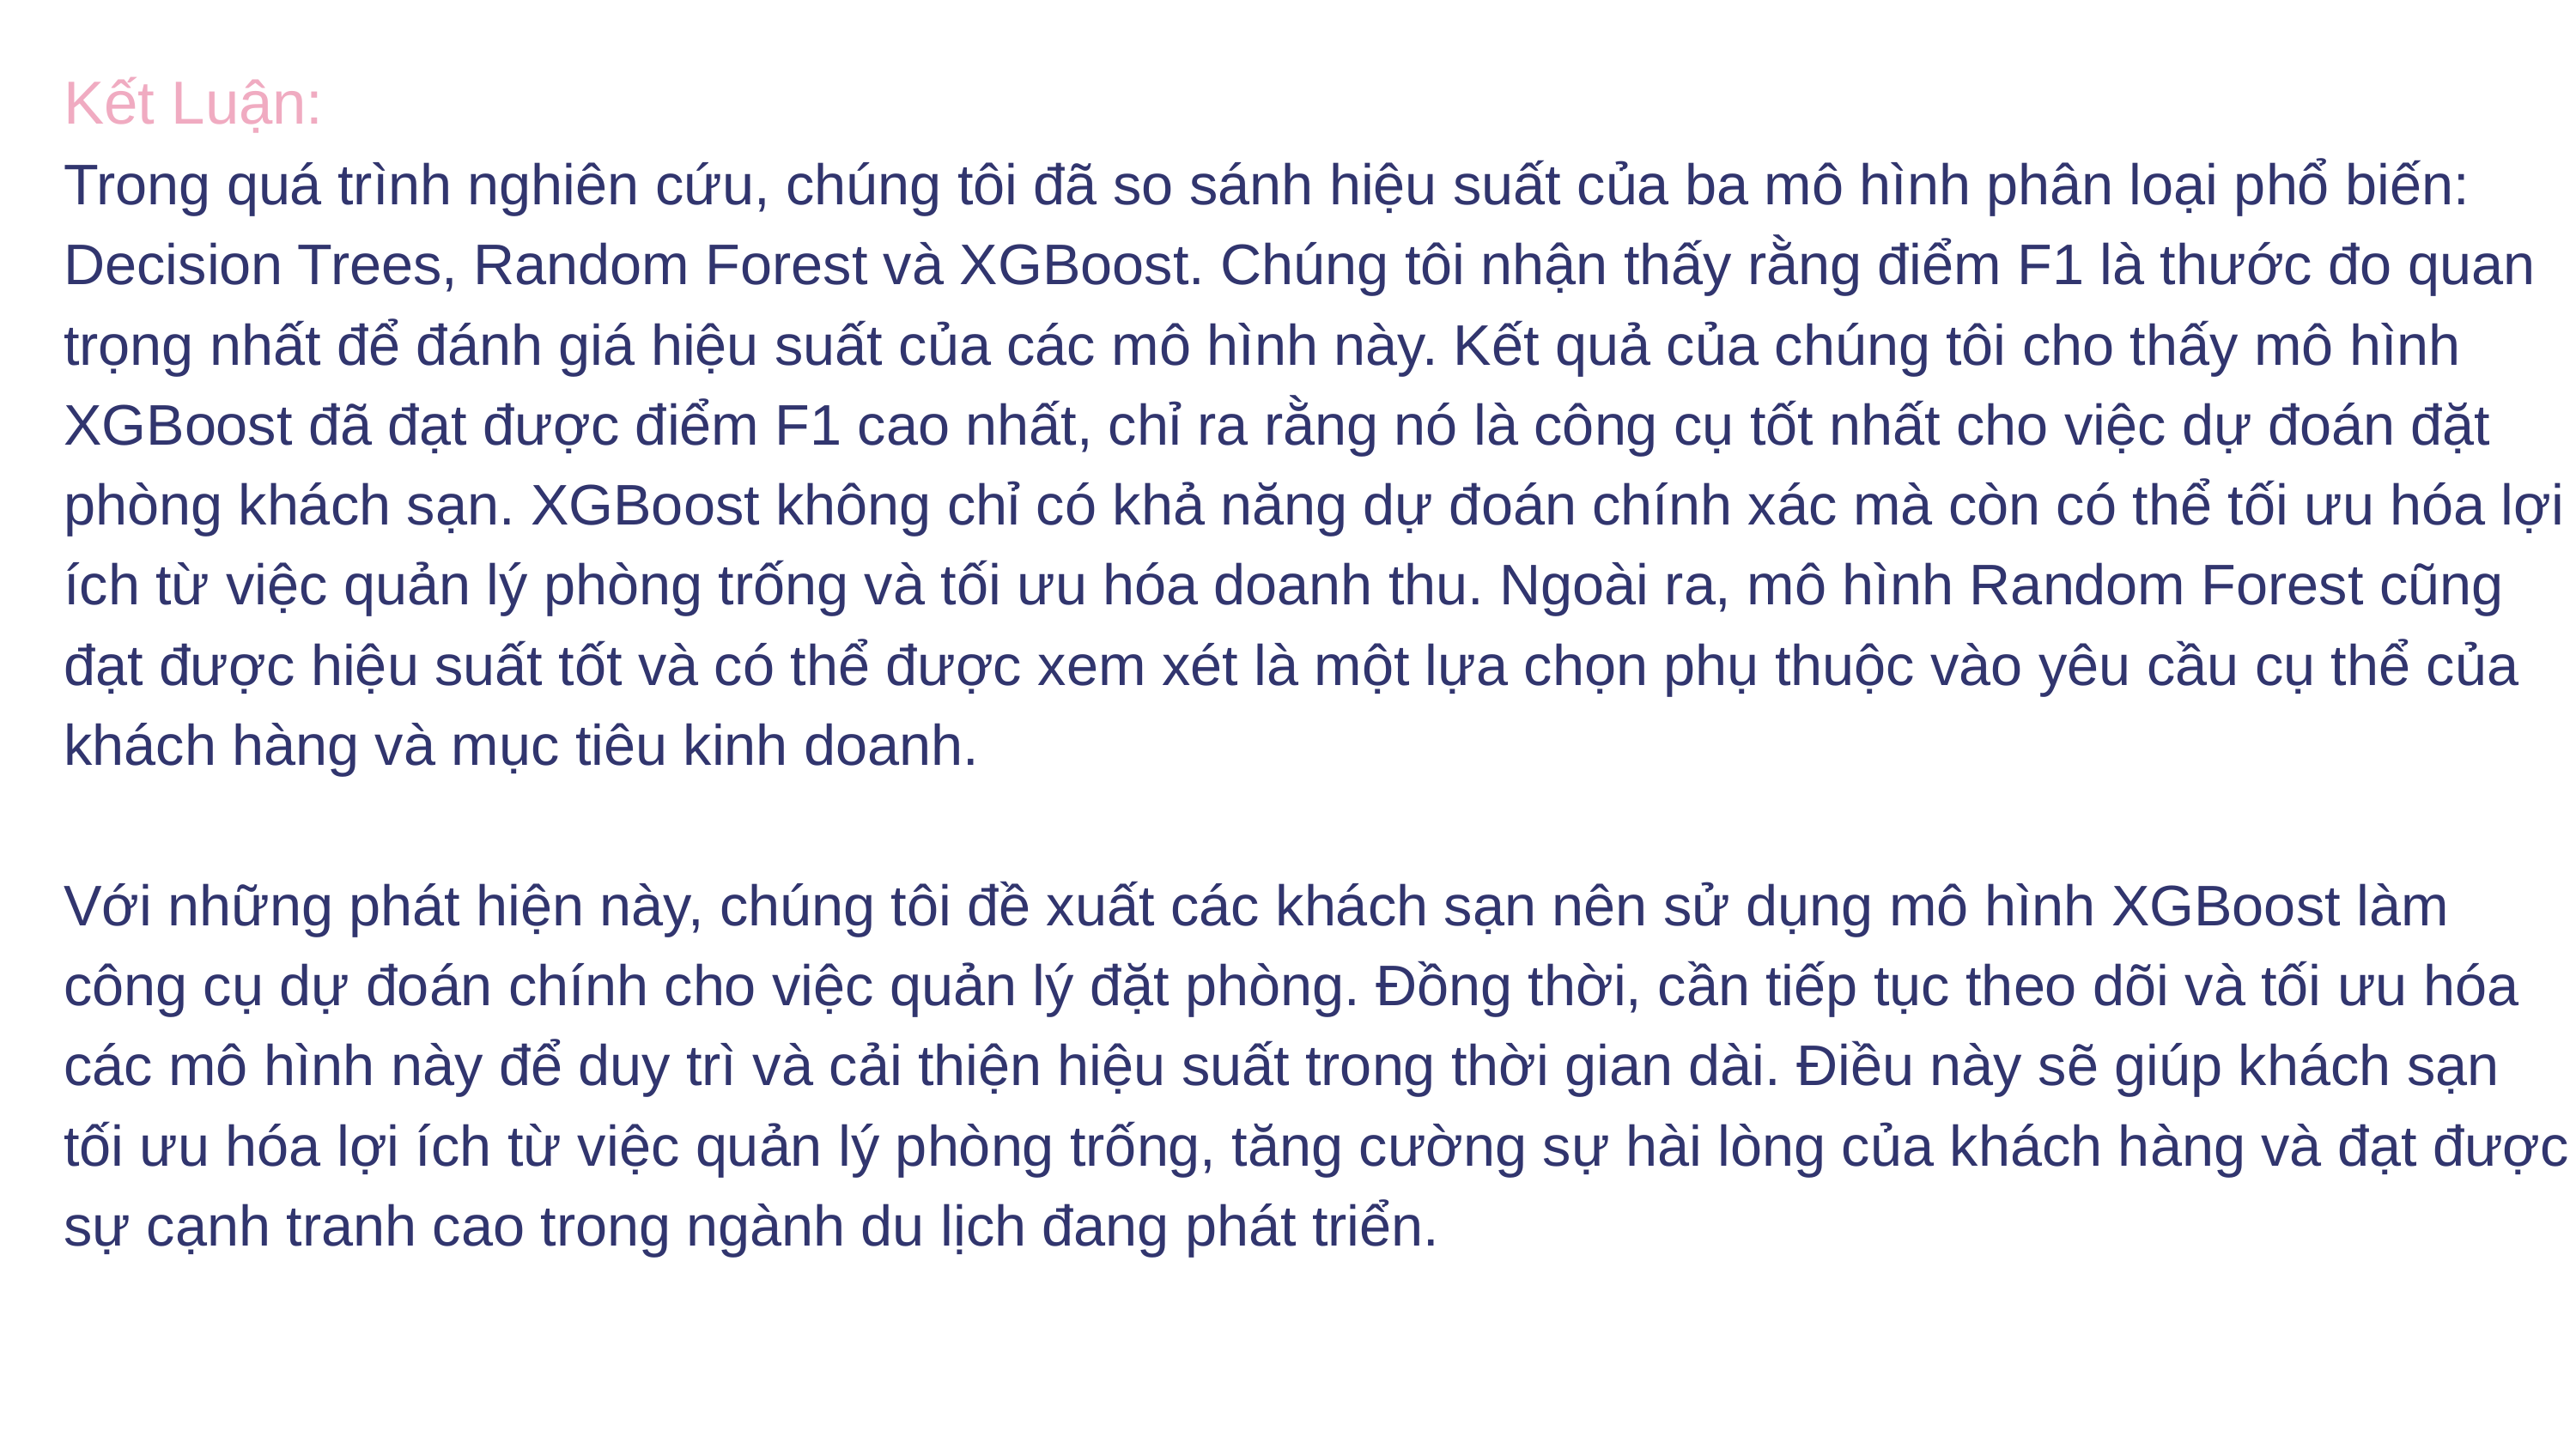

Kết Luận:
Trong quá trình nghiên cứu, chúng tôi đã so sánh hiệu suất của ba mô hình phân loại phổ biến: Decision Trees, Random Forest và XGBoost. Chúng tôi nhận thấy rằng điểm F1 là thước đo quan trọng nhất để đánh giá hiệu suất của các mô hình này. Kết quả của chúng tôi cho thấy mô hình XGBoost đã đạt được điểm F1 cao nhất, chỉ ra rằng nó là công cụ tốt nhất cho việc dự đoán đặt phòng khách sạn. XGBoost không chỉ có khả năng dự đoán chính xác mà còn có thể tối ưu hóa lợi ích từ việc quản lý phòng trống và tối ưu hóa doanh thu. Ngoài ra, mô hình Random Forest cũng đạt được hiệu suất tốt và có thể được xem xét là một lựa chọn phụ thuộc vào yêu cầu cụ thể của khách hàng và mục tiêu kinh doanh.

Với những phát hiện này, chúng tôi đề xuất các khách sạn nên sử dụng mô hình XGBoost làm công cụ dự đoán chính cho việc quản lý đặt phòng. Đồng thời, cần tiếp tục theo dõi và tối ưu hóa các mô hình này để duy trì và cải thiện hiệu suất trong thời gian dài. Điều này sẽ giúp khách sạn tối ưu hóa lợi ích từ việc quản lý phòng trống, tăng cường sự hài lòng của khách hàng và đạt được sự cạnh tranh cao trong ngành du lịch đang phát triển.